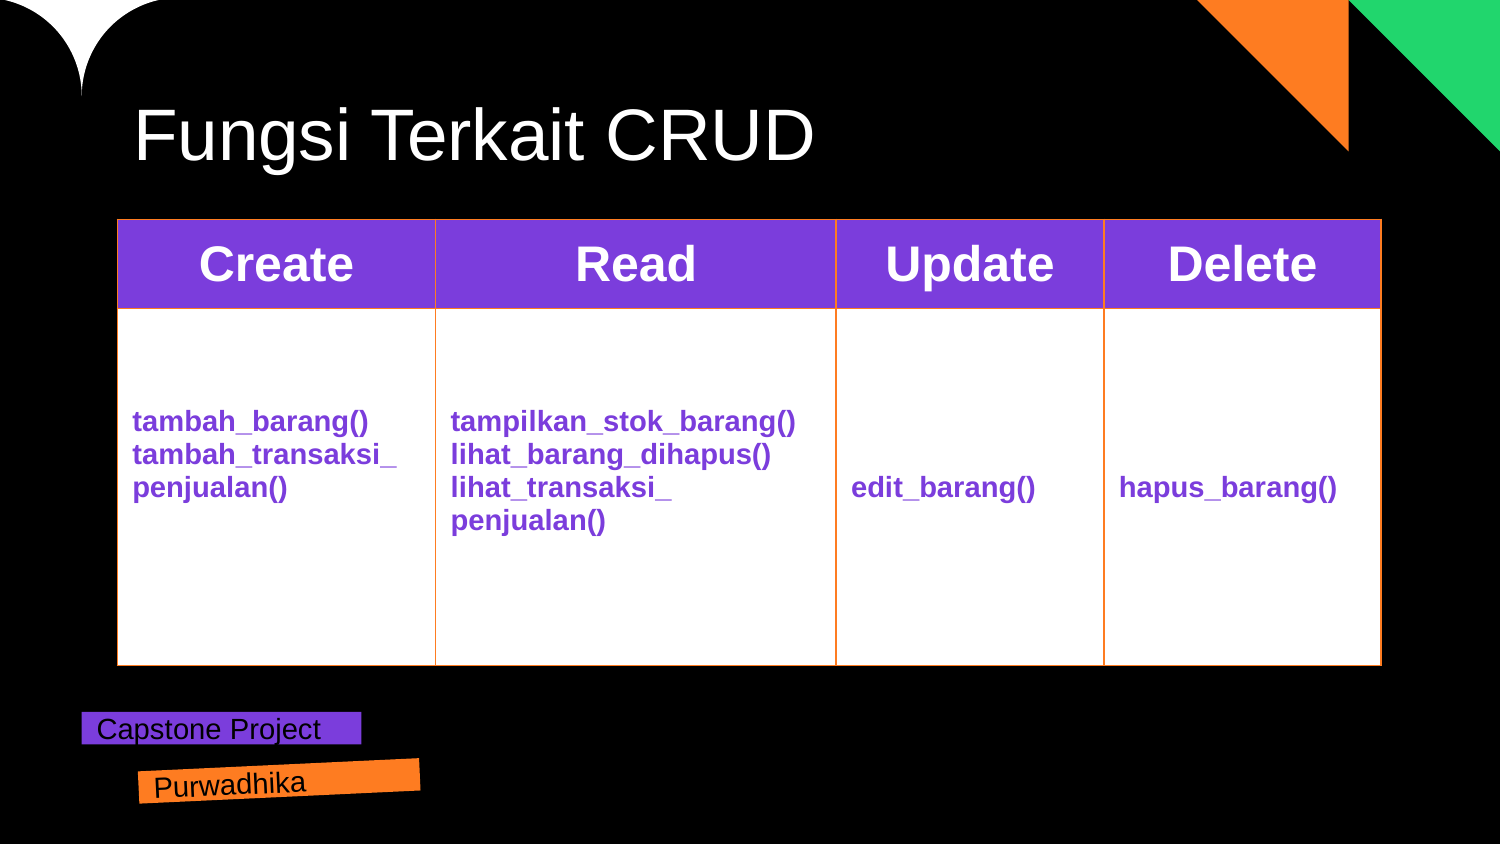

# Fungsi Terkait CRUD
| Create | Read | Update | Delete |
| --- | --- | --- | --- |
| tambah\_barang() tambah\_transaksi\_ penjualan() | tampilkan\_stok\_barang() lihat\_barang\_dihapus() lihat\_transaksi\_ penjualan() | edit\_barang() | hapus\_barang() |
Capstone Project
Purwadhika